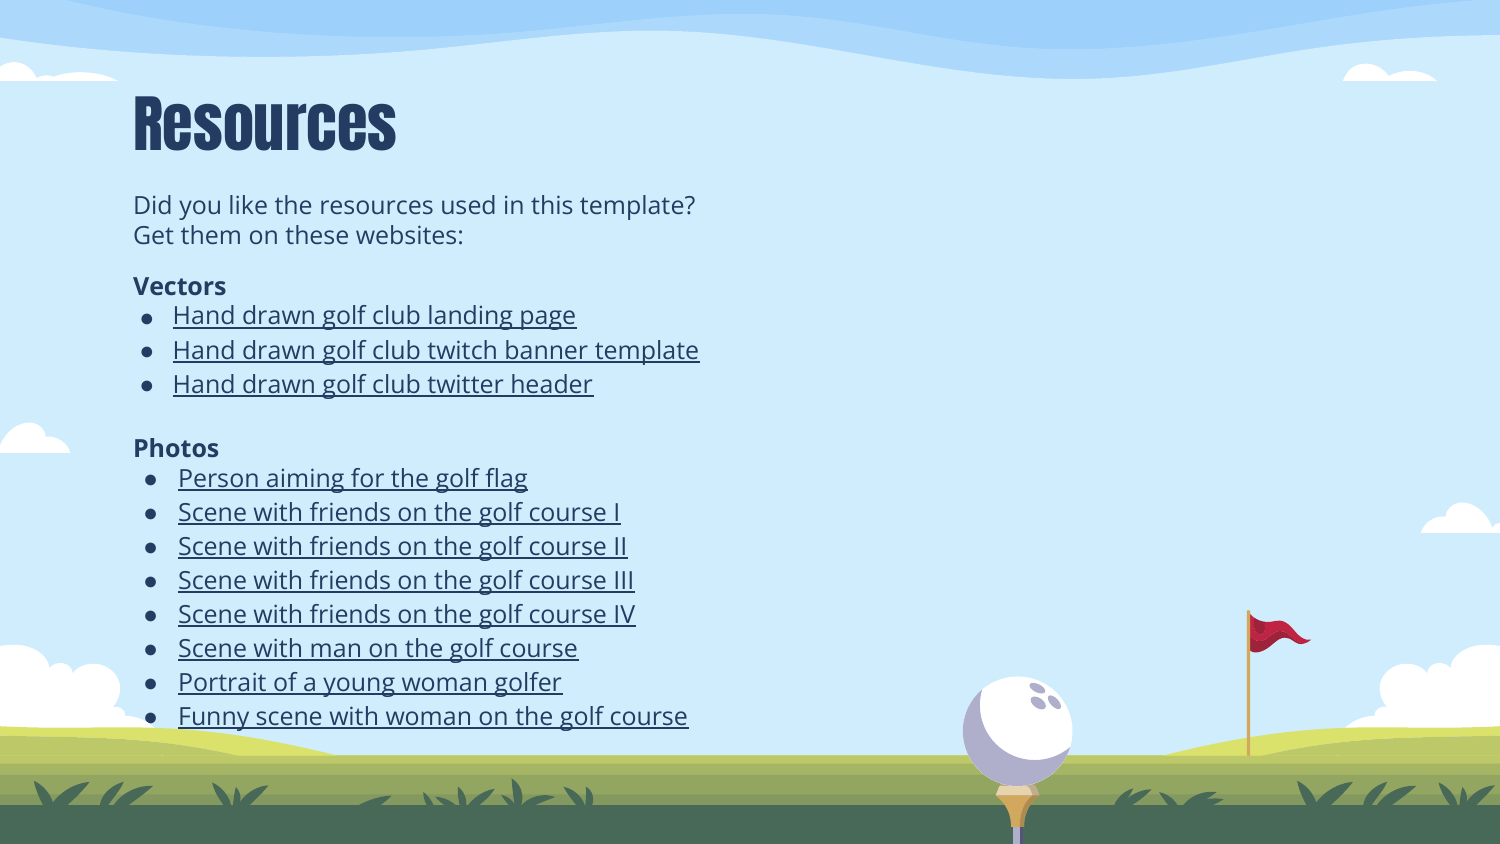

# Resources
Did you like the resources used in this template?
Get them on these websites:
Vectors
Hand drawn golf club landing page
Hand drawn golf club twitch banner template
Hand drawn golf club twitter header

Photos
Person aiming for the golf flag
Scene with friends on the golf course I
Scene with friends on the golf course II
Scene with friends on the golf course III
Scene with friends on the golf course IV
Scene with man on the golf course
Portrait of a young woman golfer
Funny scene with woman on the golf course